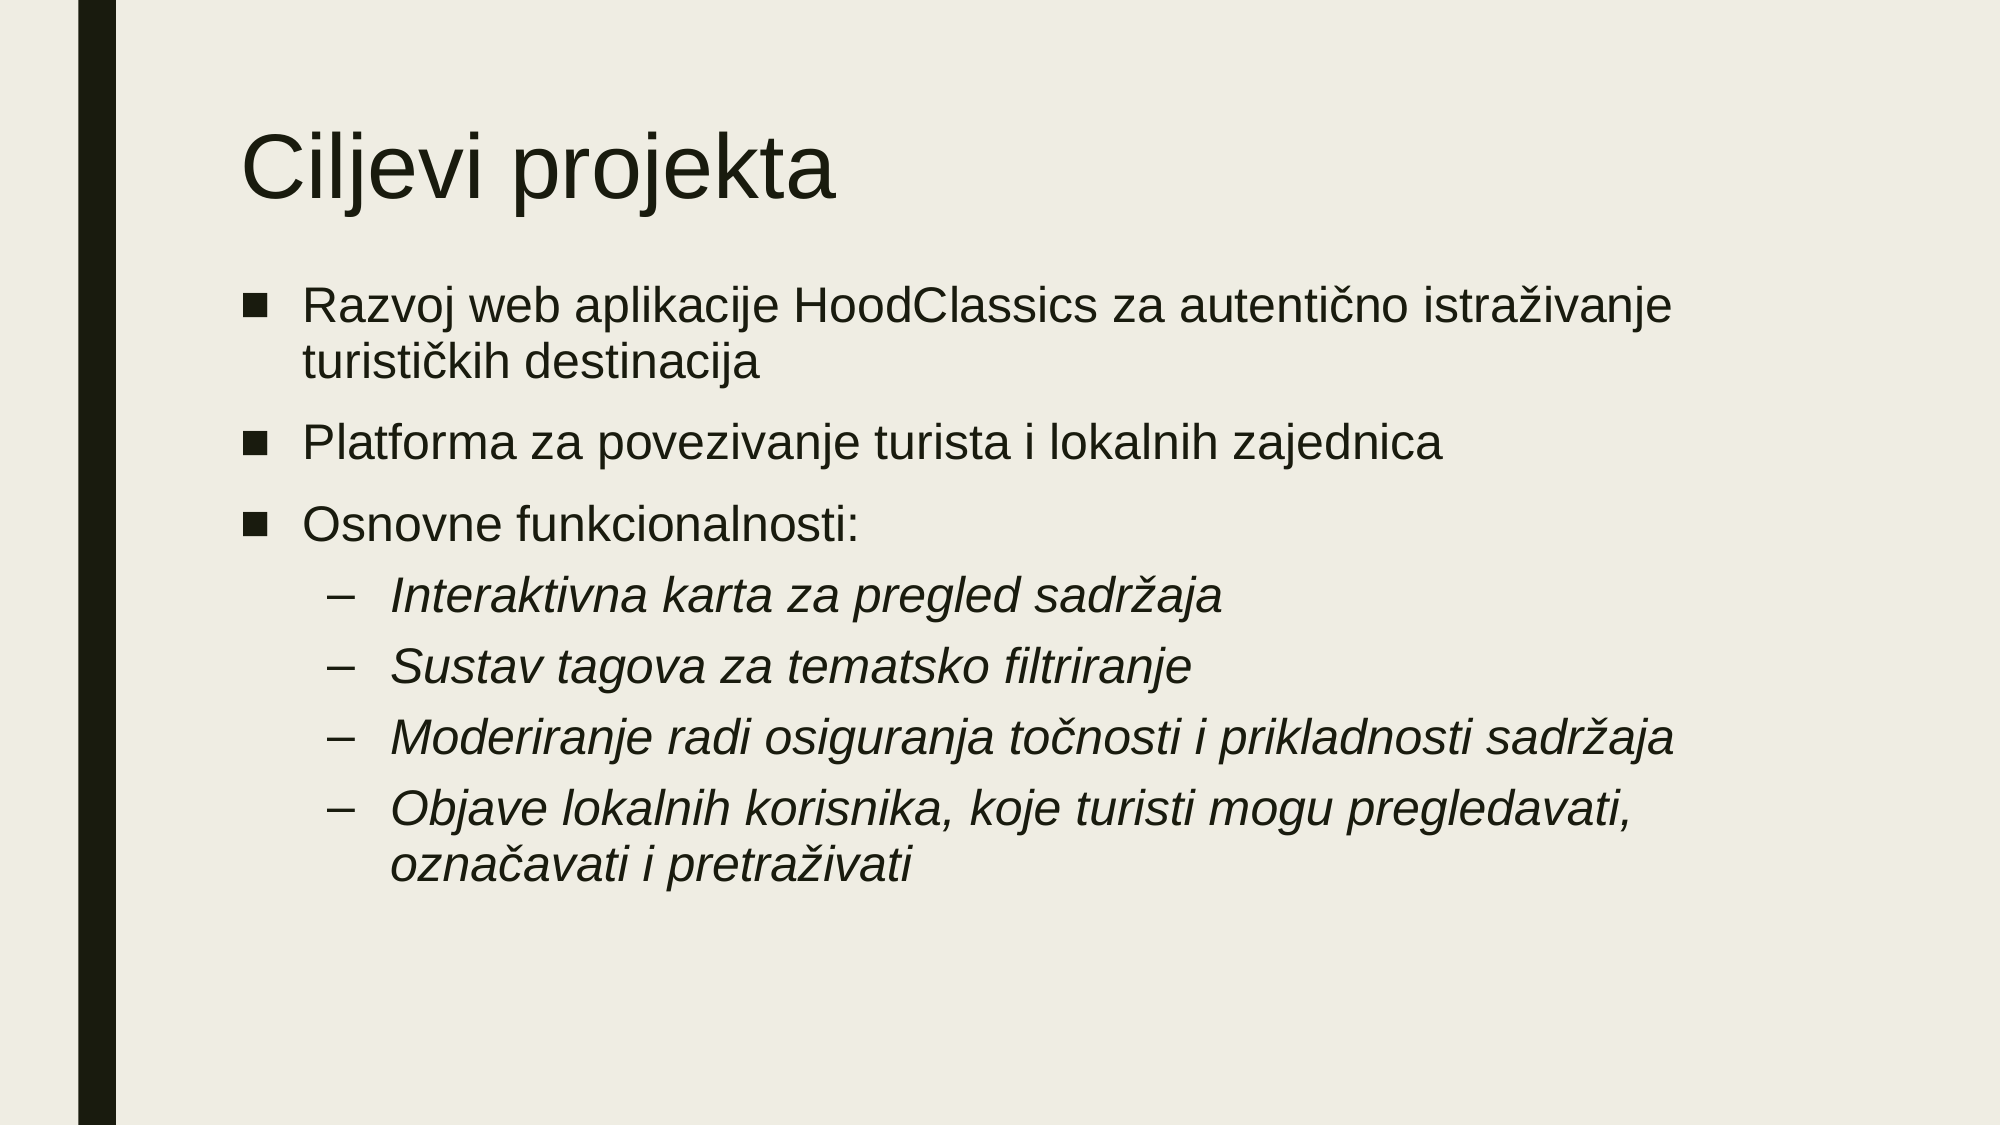

# Ciljevi projekta
Razvoj web aplikacije HoodClassics za autentično istraživanje turističkih destinacija
Platforma za povezivanje turista i lokalnih zajednica
Osnovne funkcionalnosti:
Interaktivna karta za pregled sadržaja
Sustav tagova za tematsko filtriranje
Moderiranje radi osiguranja točnosti i prikladnosti sadržaja
Objave lokalnih korisnika, koje turisti mogu pregledavati, označavati i pretraživati